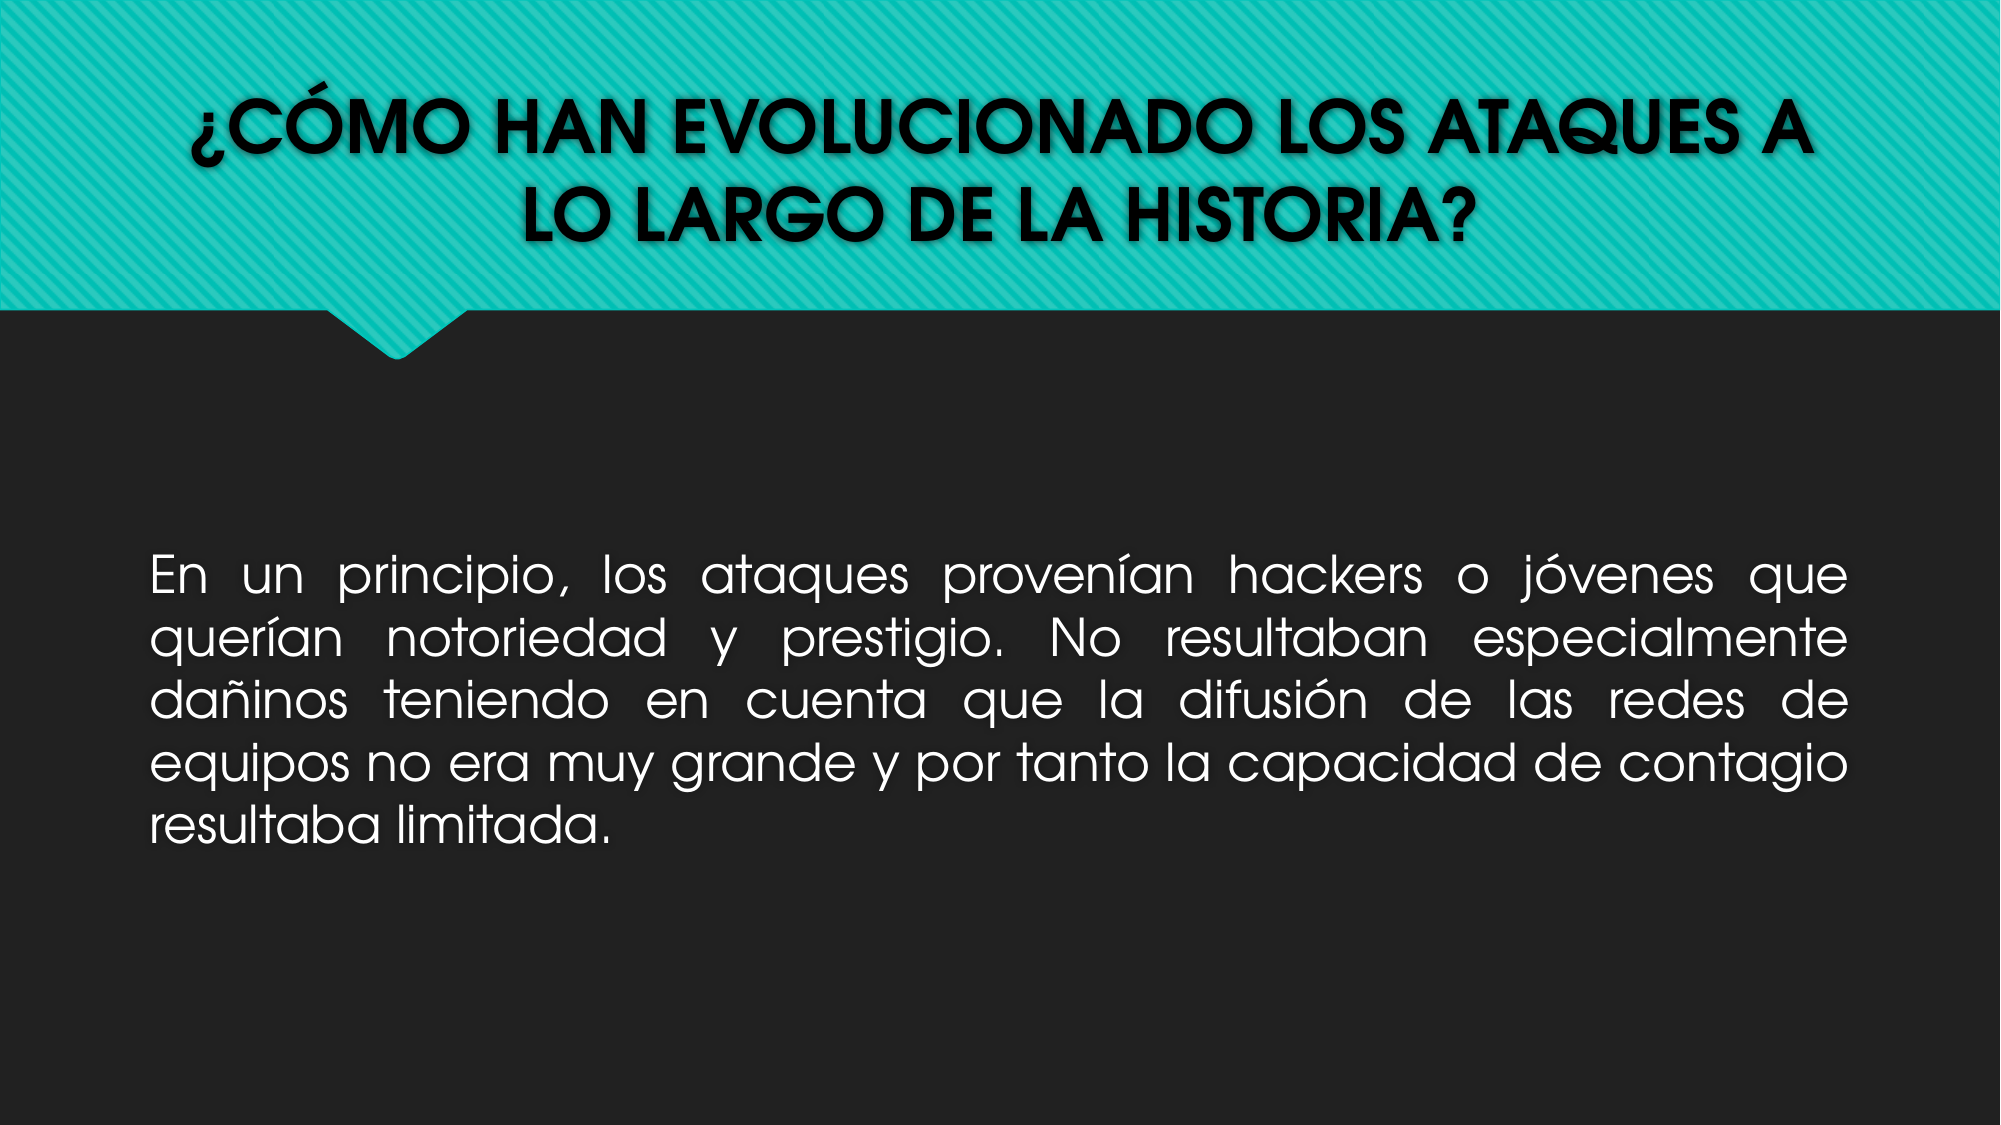

# ¿CÓMO HAN EVOLUCIONADO LOS ATAQUES A LO LARGO DE LA HISTORIA?
En un principio, los ataques provenían hackers o jóvenes que querían notoriedad y prestigio. No resultaban especialmente dañinos teniendo en cuenta que la difusión de las redes de equipos no era muy grande y por tanto la capacidad de contagio resultaba limitada.